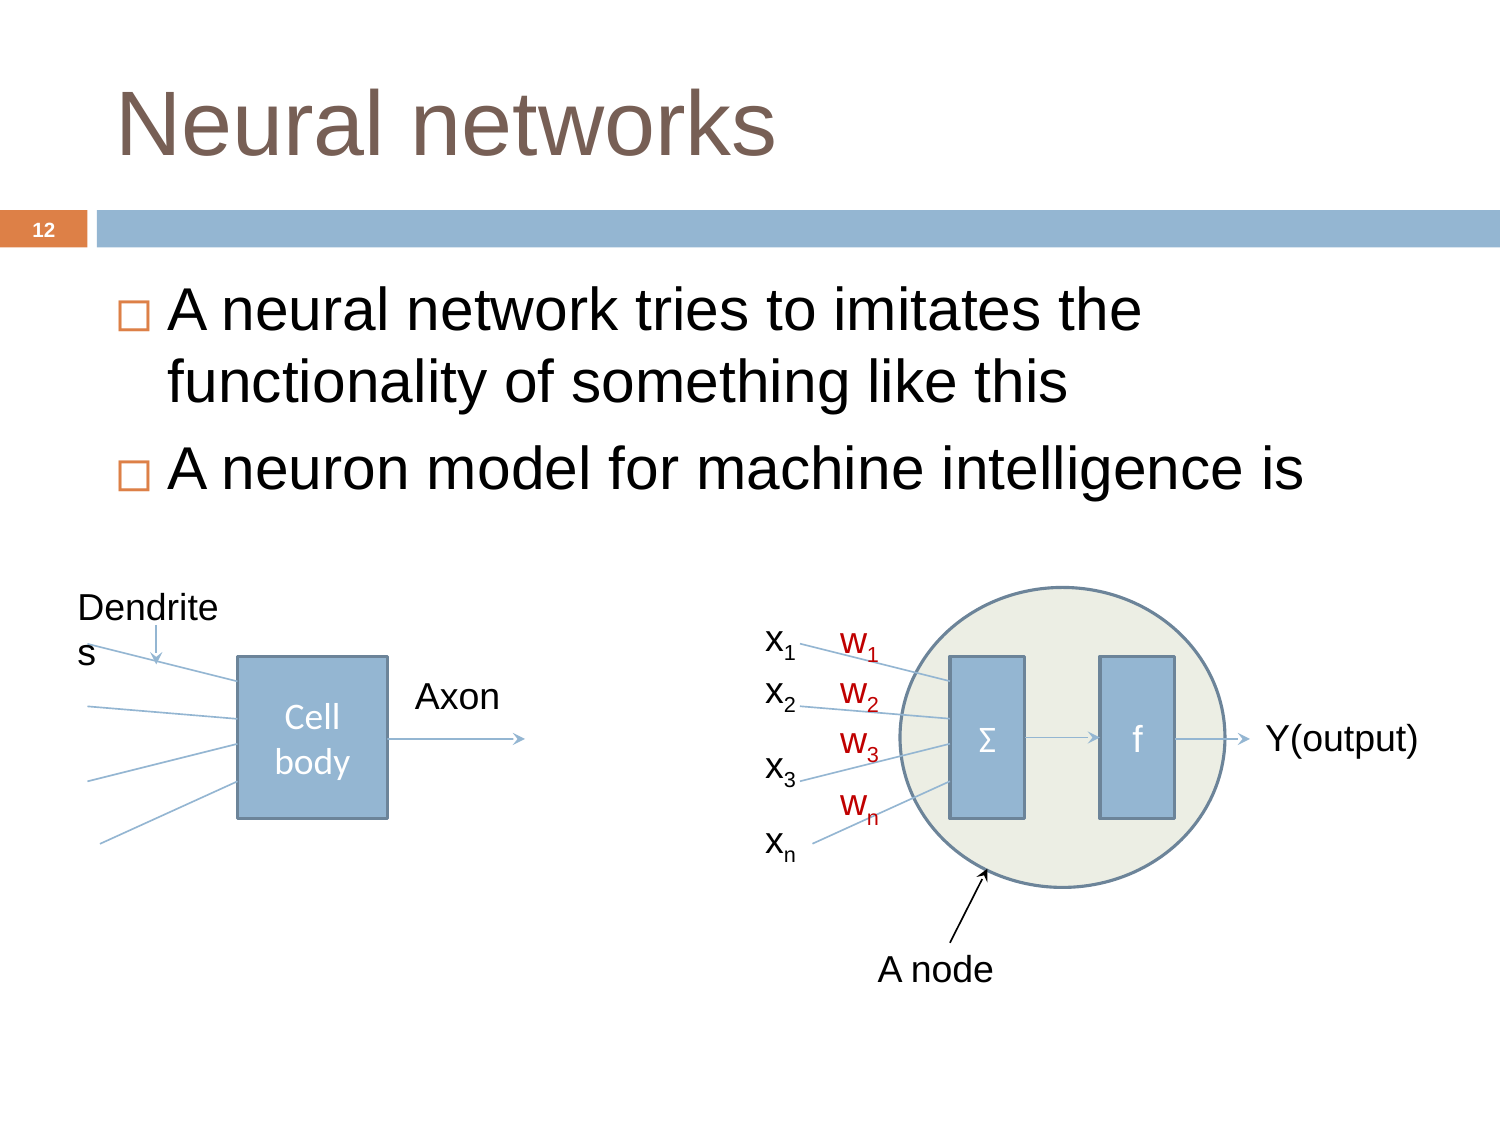

# Neural networks
12
A neural network tries to imitates the functionality of something like this
A neuron model for machine intelligence is

Dendrites

x1
w1
Σ
f
x2
w2
Y(output)
w3
x3
wn
xn
Cell body
Axon
A node